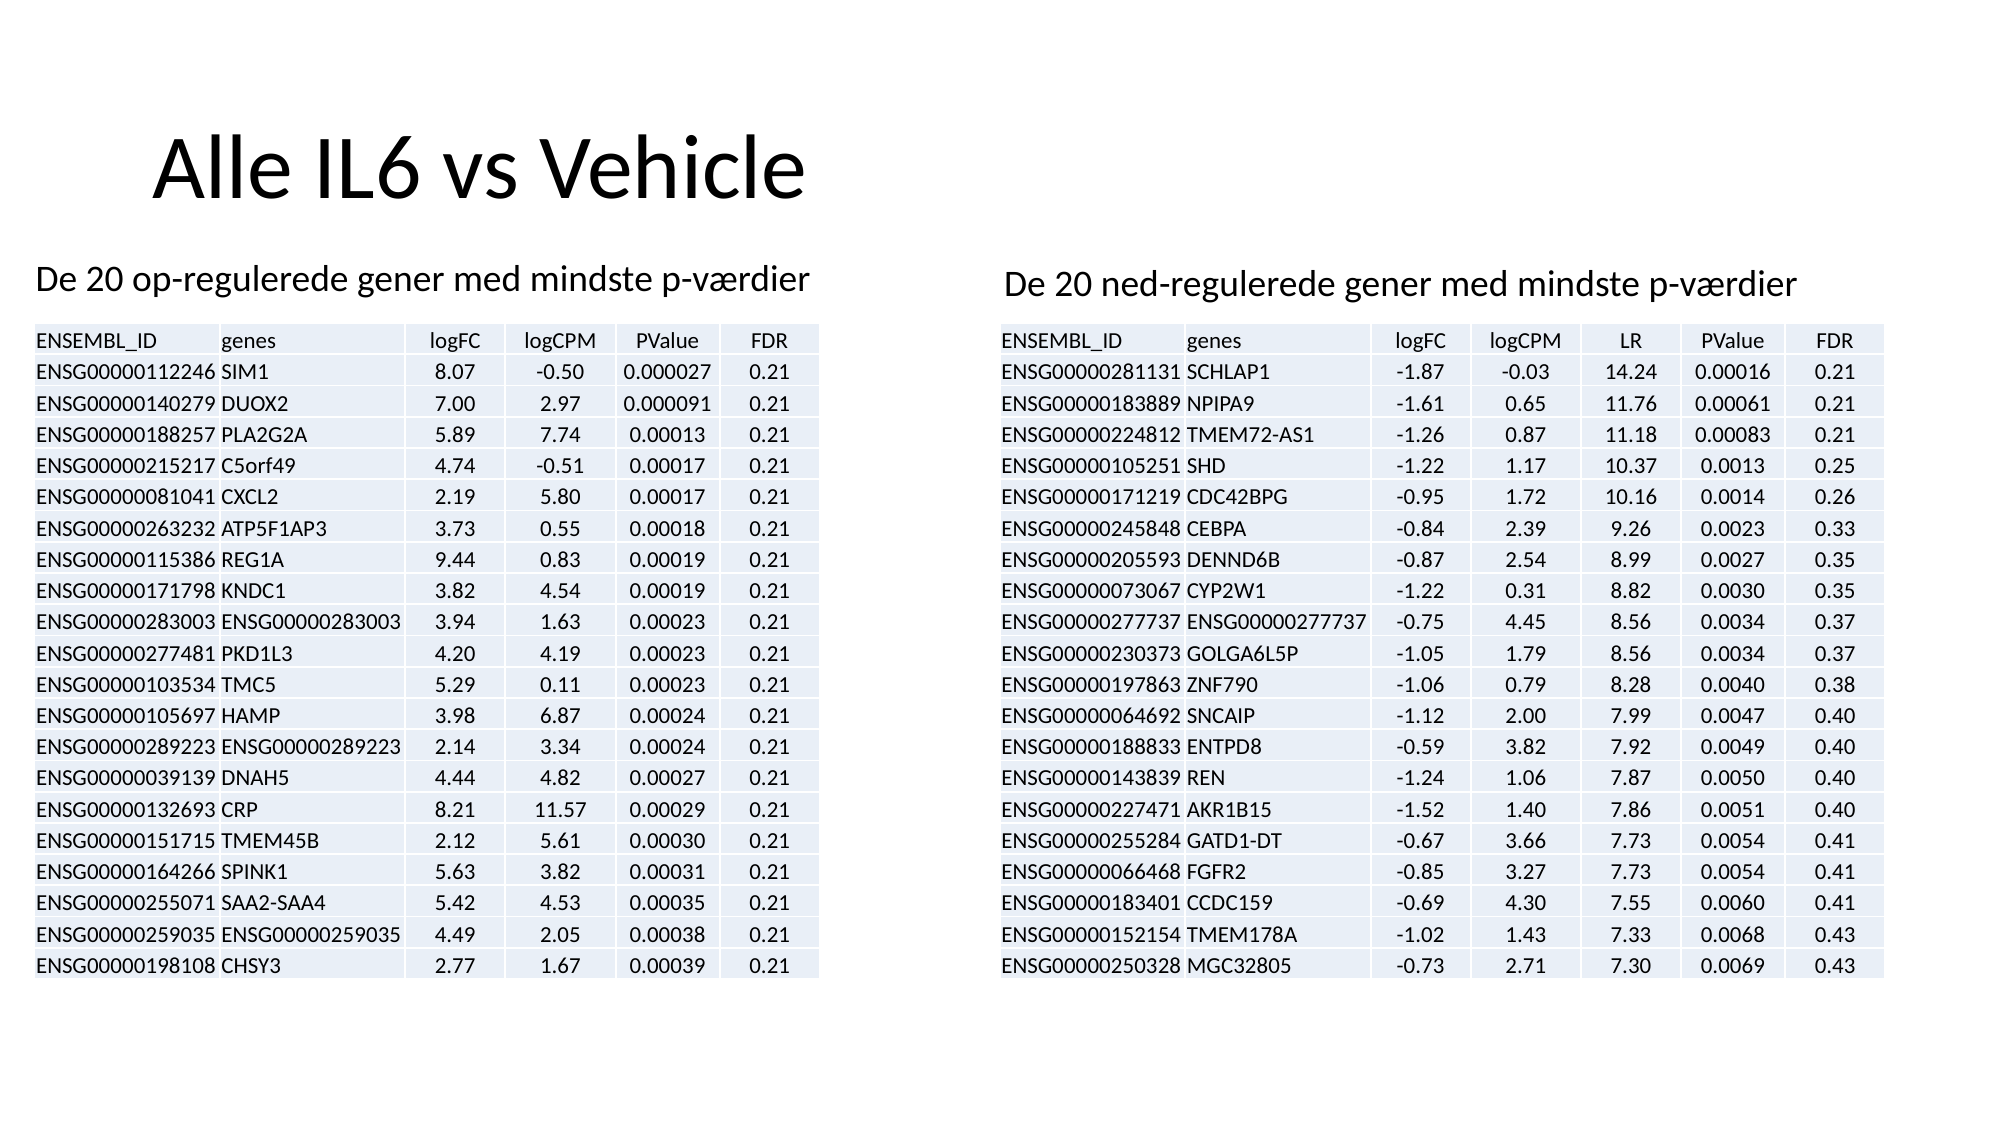

# Alle IL6 vs Vehicle
De 20 op-regulerede gener med mindste p-værdier
De 20 ned-regulerede gener med mindste p-værdier
| ENSEMBL\_ID | genes | logFC | logCPM | PValue | FDR |
| --- | --- | --- | --- | --- | --- |
| ENSG00000112246 | SIM1 | 8.07 | -0.50 | 0.000027 | 0.21 |
| ENSG00000140279 | DUOX2 | 7.00 | 2.97 | 0.000091 | 0.21 |
| ENSG00000188257 | PLA2G2A | 5.89 | 7.74 | 0.00013 | 0.21 |
| ENSG00000215217 | C5orf49 | 4.74 | -0.51 | 0.00017 | 0.21 |
| ENSG00000081041 | CXCL2 | 2.19 | 5.80 | 0.00017 | 0.21 |
| ENSG00000263232 | ATP5F1AP3 | 3.73 | 0.55 | 0.00018 | 0.21 |
| ENSG00000115386 | REG1A | 9.44 | 0.83 | 0.00019 | 0.21 |
| ENSG00000171798 | KNDC1 | 3.82 | 4.54 | 0.00019 | 0.21 |
| ENSG00000283003 | ENSG00000283003 | 3.94 | 1.63 | 0.00023 | 0.21 |
| ENSG00000277481 | PKD1L3 | 4.20 | 4.19 | 0.00023 | 0.21 |
| ENSG00000103534 | TMC5 | 5.29 | 0.11 | 0.00023 | 0.21 |
| ENSG00000105697 | HAMP | 3.98 | 6.87 | 0.00024 | 0.21 |
| ENSG00000289223 | ENSG00000289223 | 2.14 | 3.34 | 0.00024 | 0.21 |
| ENSG00000039139 | DNAH5 | 4.44 | 4.82 | 0.00027 | 0.21 |
| ENSG00000132693 | CRP | 8.21 | 11.57 | 0.00029 | 0.21 |
| ENSG00000151715 | TMEM45B | 2.12 | 5.61 | 0.00030 | 0.21 |
| ENSG00000164266 | SPINK1 | 5.63 | 3.82 | 0.00031 | 0.21 |
| ENSG00000255071 | SAA2-SAA4 | 5.42 | 4.53 | 0.00035 | 0.21 |
| ENSG00000259035 | ENSG00000259035 | 4.49 | 2.05 | 0.00038 | 0.21 |
| ENSG00000198108 | CHSY3 | 2.77 | 1.67 | 0.00039 | 0.21 |
| ENSEMBL\_ID | genes | logFC | logCPM | LR | PValue | FDR |
| --- | --- | --- | --- | --- | --- | --- |
| ENSG00000281131 | SCHLAP1 | -1.87 | -0.03 | 14.24 | 0.00016 | 0.21 |
| ENSG00000183889 | NPIPA9 | -1.61 | 0.65 | 11.76 | 0.00061 | 0.21 |
| ENSG00000224812 | TMEM72-AS1 | -1.26 | 0.87 | 11.18 | 0.00083 | 0.21 |
| ENSG00000105251 | SHD | -1.22 | 1.17 | 10.37 | 0.0013 | 0.25 |
| ENSG00000171219 | CDC42BPG | -0.95 | 1.72 | 10.16 | 0.0014 | 0.26 |
| ENSG00000245848 | CEBPA | -0.84 | 2.39 | 9.26 | 0.0023 | 0.33 |
| ENSG00000205593 | DENND6B | -0.87 | 2.54 | 8.99 | 0.0027 | 0.35 |
| ENSG00000073067 | CYP2W1 | -1.22 | 0.31 | 8.82 | 0.0030 | 0.35 |
| ENSG00000277737 | ENSG00000277737 | -0.75 | 4.45 | 8.56 | 0.0034 | 0.37 |
| ENSG00000230373 | GOLGA6L5P | -1.05 | 1.79 | 8.56 | 0.0034 | 0.37 |
| ENSG00000197863 | ZNF790 | -1.06 | 0.79 | 8.28 | 0.0040 | 0.38 |
| ENSG00000064692 | SNCAIP | -1.12 | 2.00 | 7.99 | 0.0047 | 0.40 |
| ENSG00000188833 | ENTPD8 | -0.59 | 3.82 | 7.92 | 0.0049 | 0.40 |
| ENSG00000143839 | REN | -1.24 | 1.06 | 7.87 | 0.0050 | 0.40 |
| ENSG00000227471 | AKR1B15 | -1.52 | 1.40 | 7.86 | 0.0051 | 0.40 |
| ENSG00000255284 | GATD1-DT | -0.67 | 3.66 | 7.73 | 0.0054 | 0.41 |
| ENSG00000066468 | FGFR2 | -0.85 | 3.27 | 7.73 | 0.0054 | 0.41 |
| ENSG00000183401 | CCDC159 | -0.69 | 4.30 | 7.55 | 0.0060 | 0.41 |
| ENSG00000152154 | TMEM178A | -1.02 | 1.43 | 7.33 | 0.0068 | 0.43 |
| ENSG00000250328 | MGC32805 | -0.73 | 2.71 | 7.30 | 0.0069 | 0.43 |